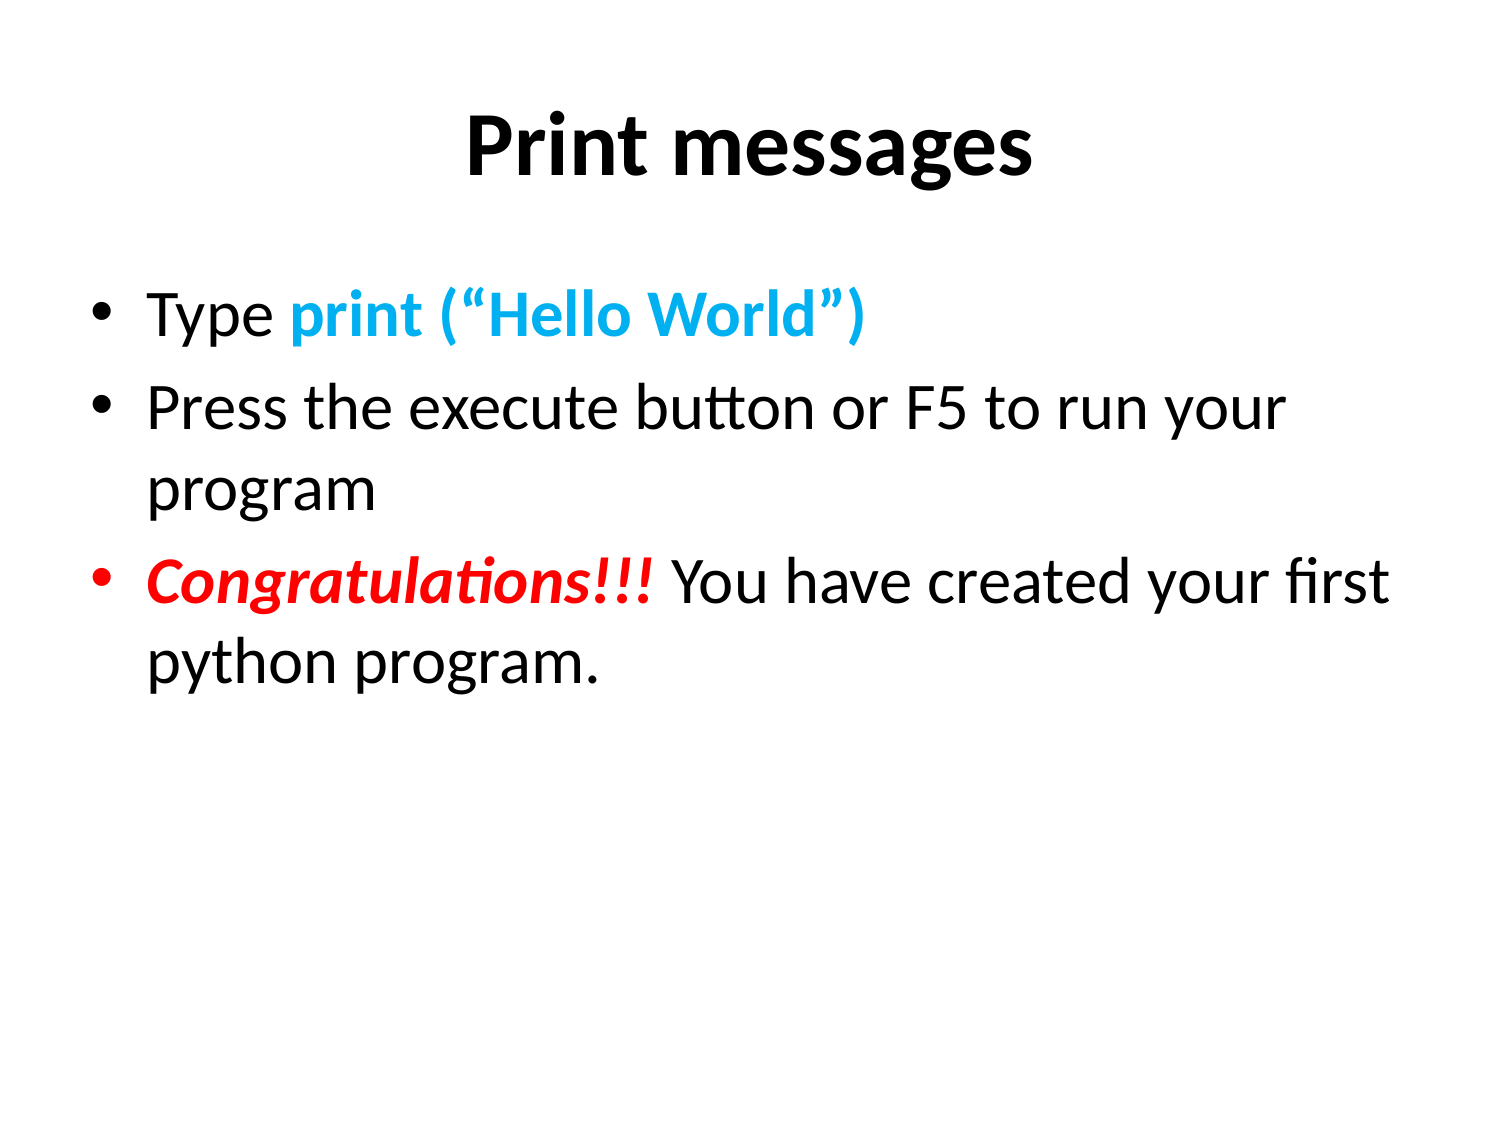

# Print messages
Type print (“Hello World”)
Press the execute button or F5 to run your program
Congratulations!!! You have created your first python program.